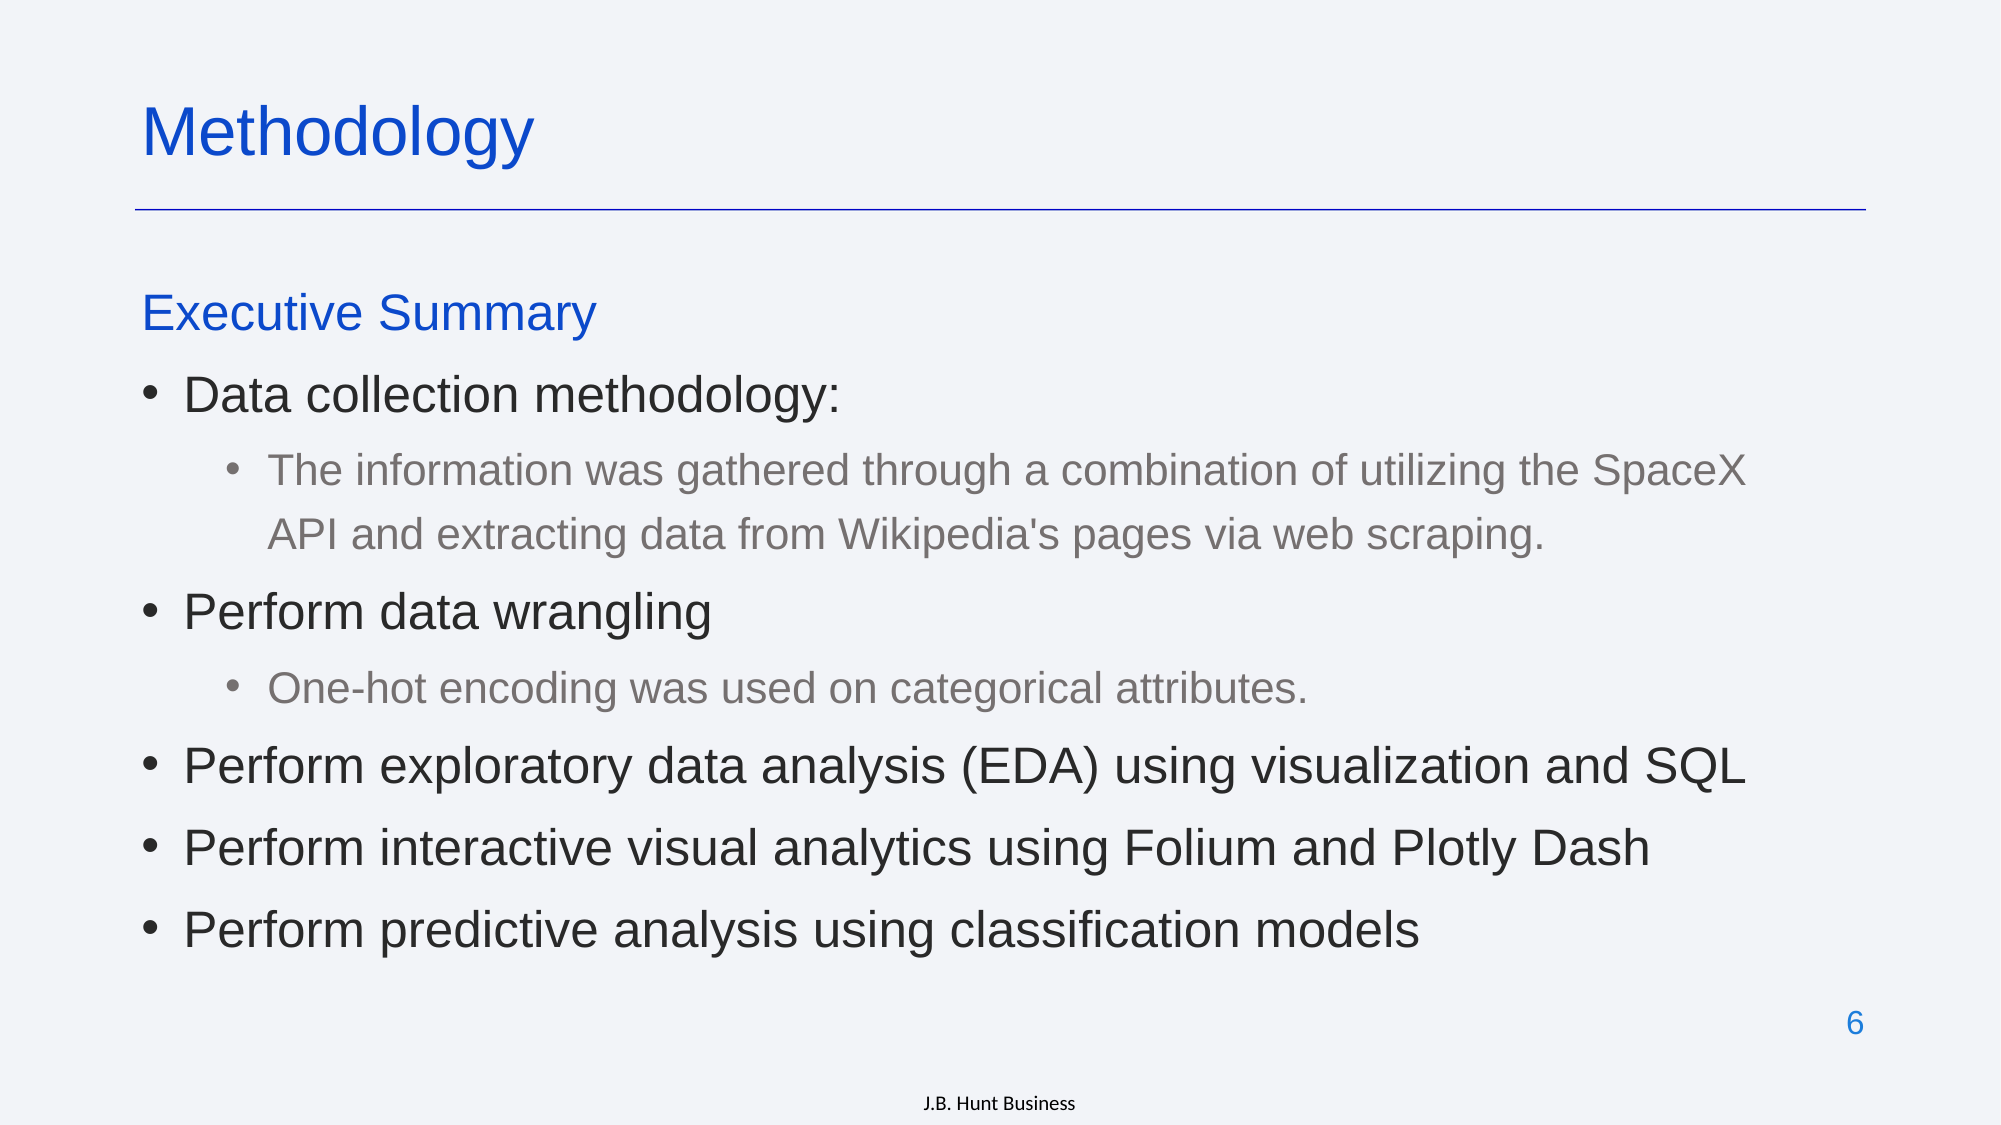

Methodology
Executive Summary
Data collection methodology:
The information was gathered through a combination of utilizing the SpaceX API and extracting data from Wikipedia's pages via web scraping.
Perform data wrangling
One-hot encoding was used on categorical attributes.
Perform exploratory data analysis (EDA) using visualization and SQL
Perform interactive visual analytics using Folium and Plotly Dash
Perform predictive analysis using classification models

6